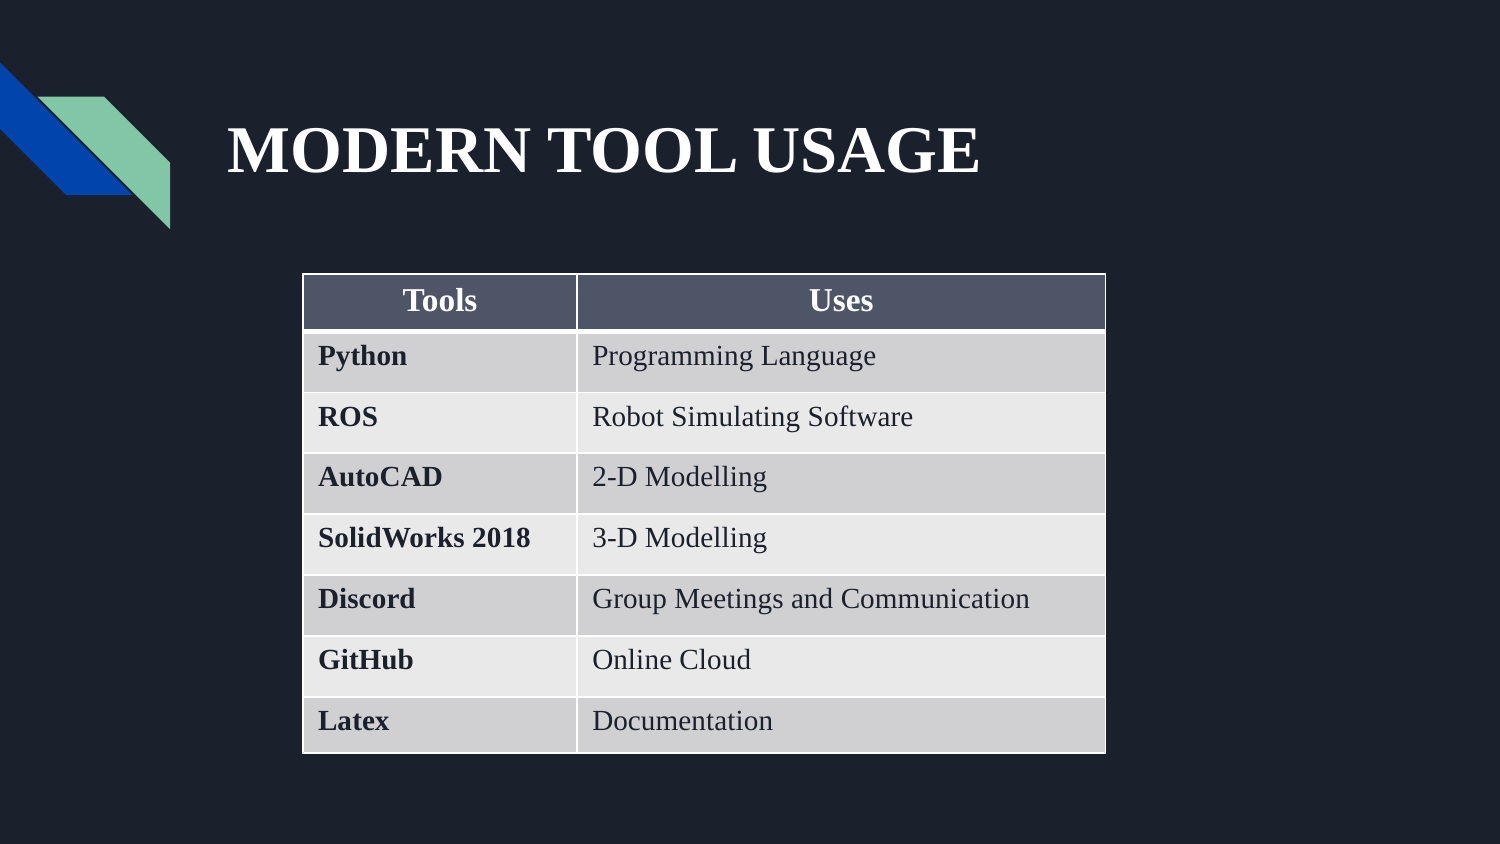

# Modern Tool Usage

| Tools | Uses |
| --- | --- |
| Python | Programming Language |
| ROS | Robot Simulating Software |
| AutoCAD | 2-D Modelling |
| SolidWorks 2018 | 3-D Modelling |
| Discord | Group Meetings and Communication |
| GitHub | Online Cloud |
| Latex | Documentation |